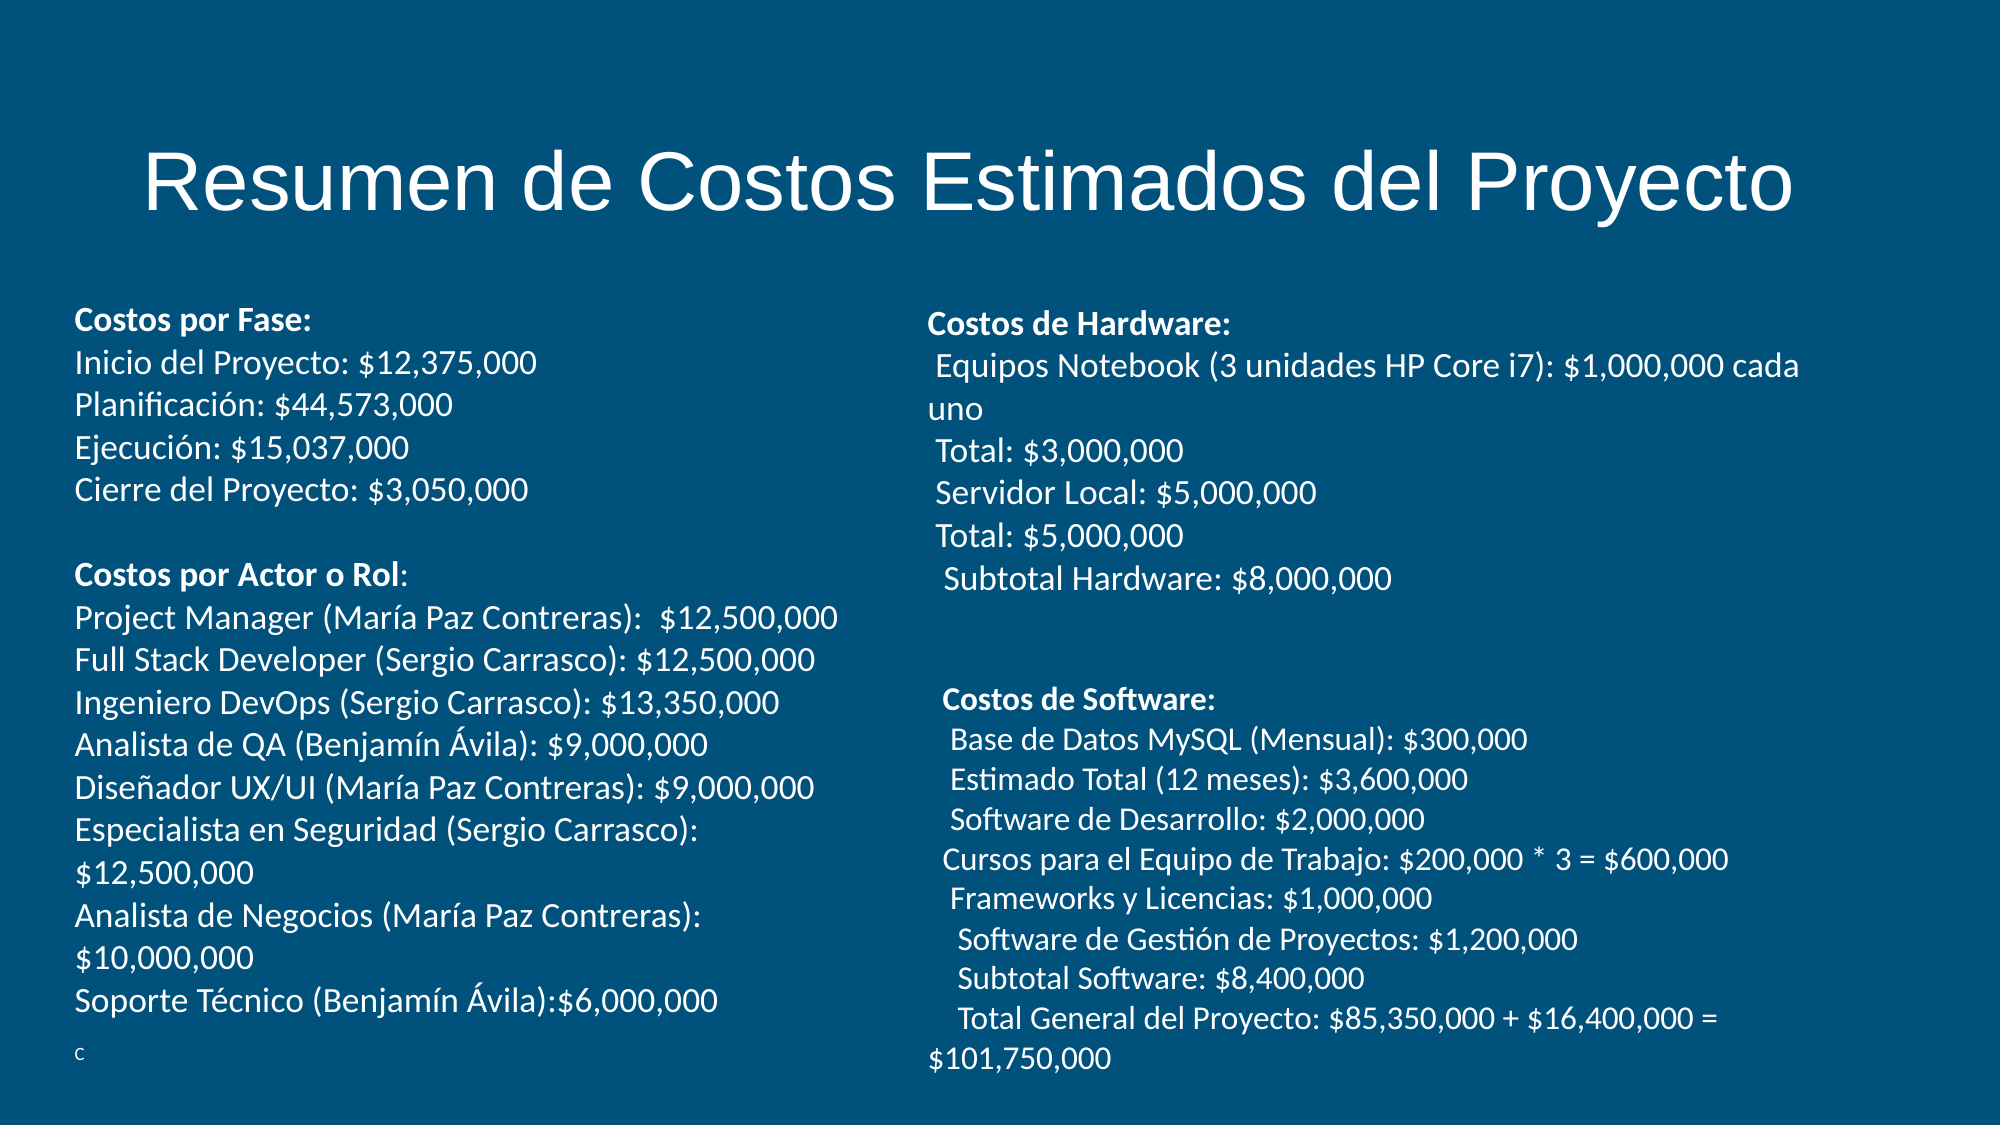

# Resumen de Costos Estimados del Proyecto
Costos por Fase:
Inicio del Proyecto: $12,375,000
Planificación: $44,573,000
Ejecución: $15,037,000
Cierre del Proyecto: $3,050,000

Costos por Actor o Rol:
Project Manager (María Paz Contreras):  $12,500,000
Full Stack Developer (Sergio Carrasco): $12,500,000
Ingeniero DevOps (Sergio Carrasco): $13,350,000
Analista de QA (Benjamín Ávila): $9,000,000
Diseñador UX/UI (María Paz Contreras): $9,000,000
Especialista en Seguridad (Sergio Carrasco):$12,500,000
Analista de Negocios (María Paz Contreras):$10,000,000
Soporte Técnico (Benjamín Ávila):$6,000,000

C
Costos de Hardware:
 Equipos Notebook (3 unidades HP Core i7): $1,000,000 cada uno
 Total: $3,000,000
 Servidor Local: $5,000,000
 Total: $5,000,000
  Subtotal Hardware: $8,000,000

  Costos de Software:
   Base de Datos MySQL (Mensual): $300,000
   Estimado Total (12 meses): $3,600,000
   Software de Desarrollo: $2,000,000
  Cursos para el Equipo de Trabajo: $200,000 * 3 = $600,000
   Frameworks y Licencias: $1,000,000
    Software de Gestión de Proyectos: $1,200,000
    Subtotal Software: $8,400,000
    Total General del Proyecto: $85,350,000 + $16,400,000 = $101,750,000